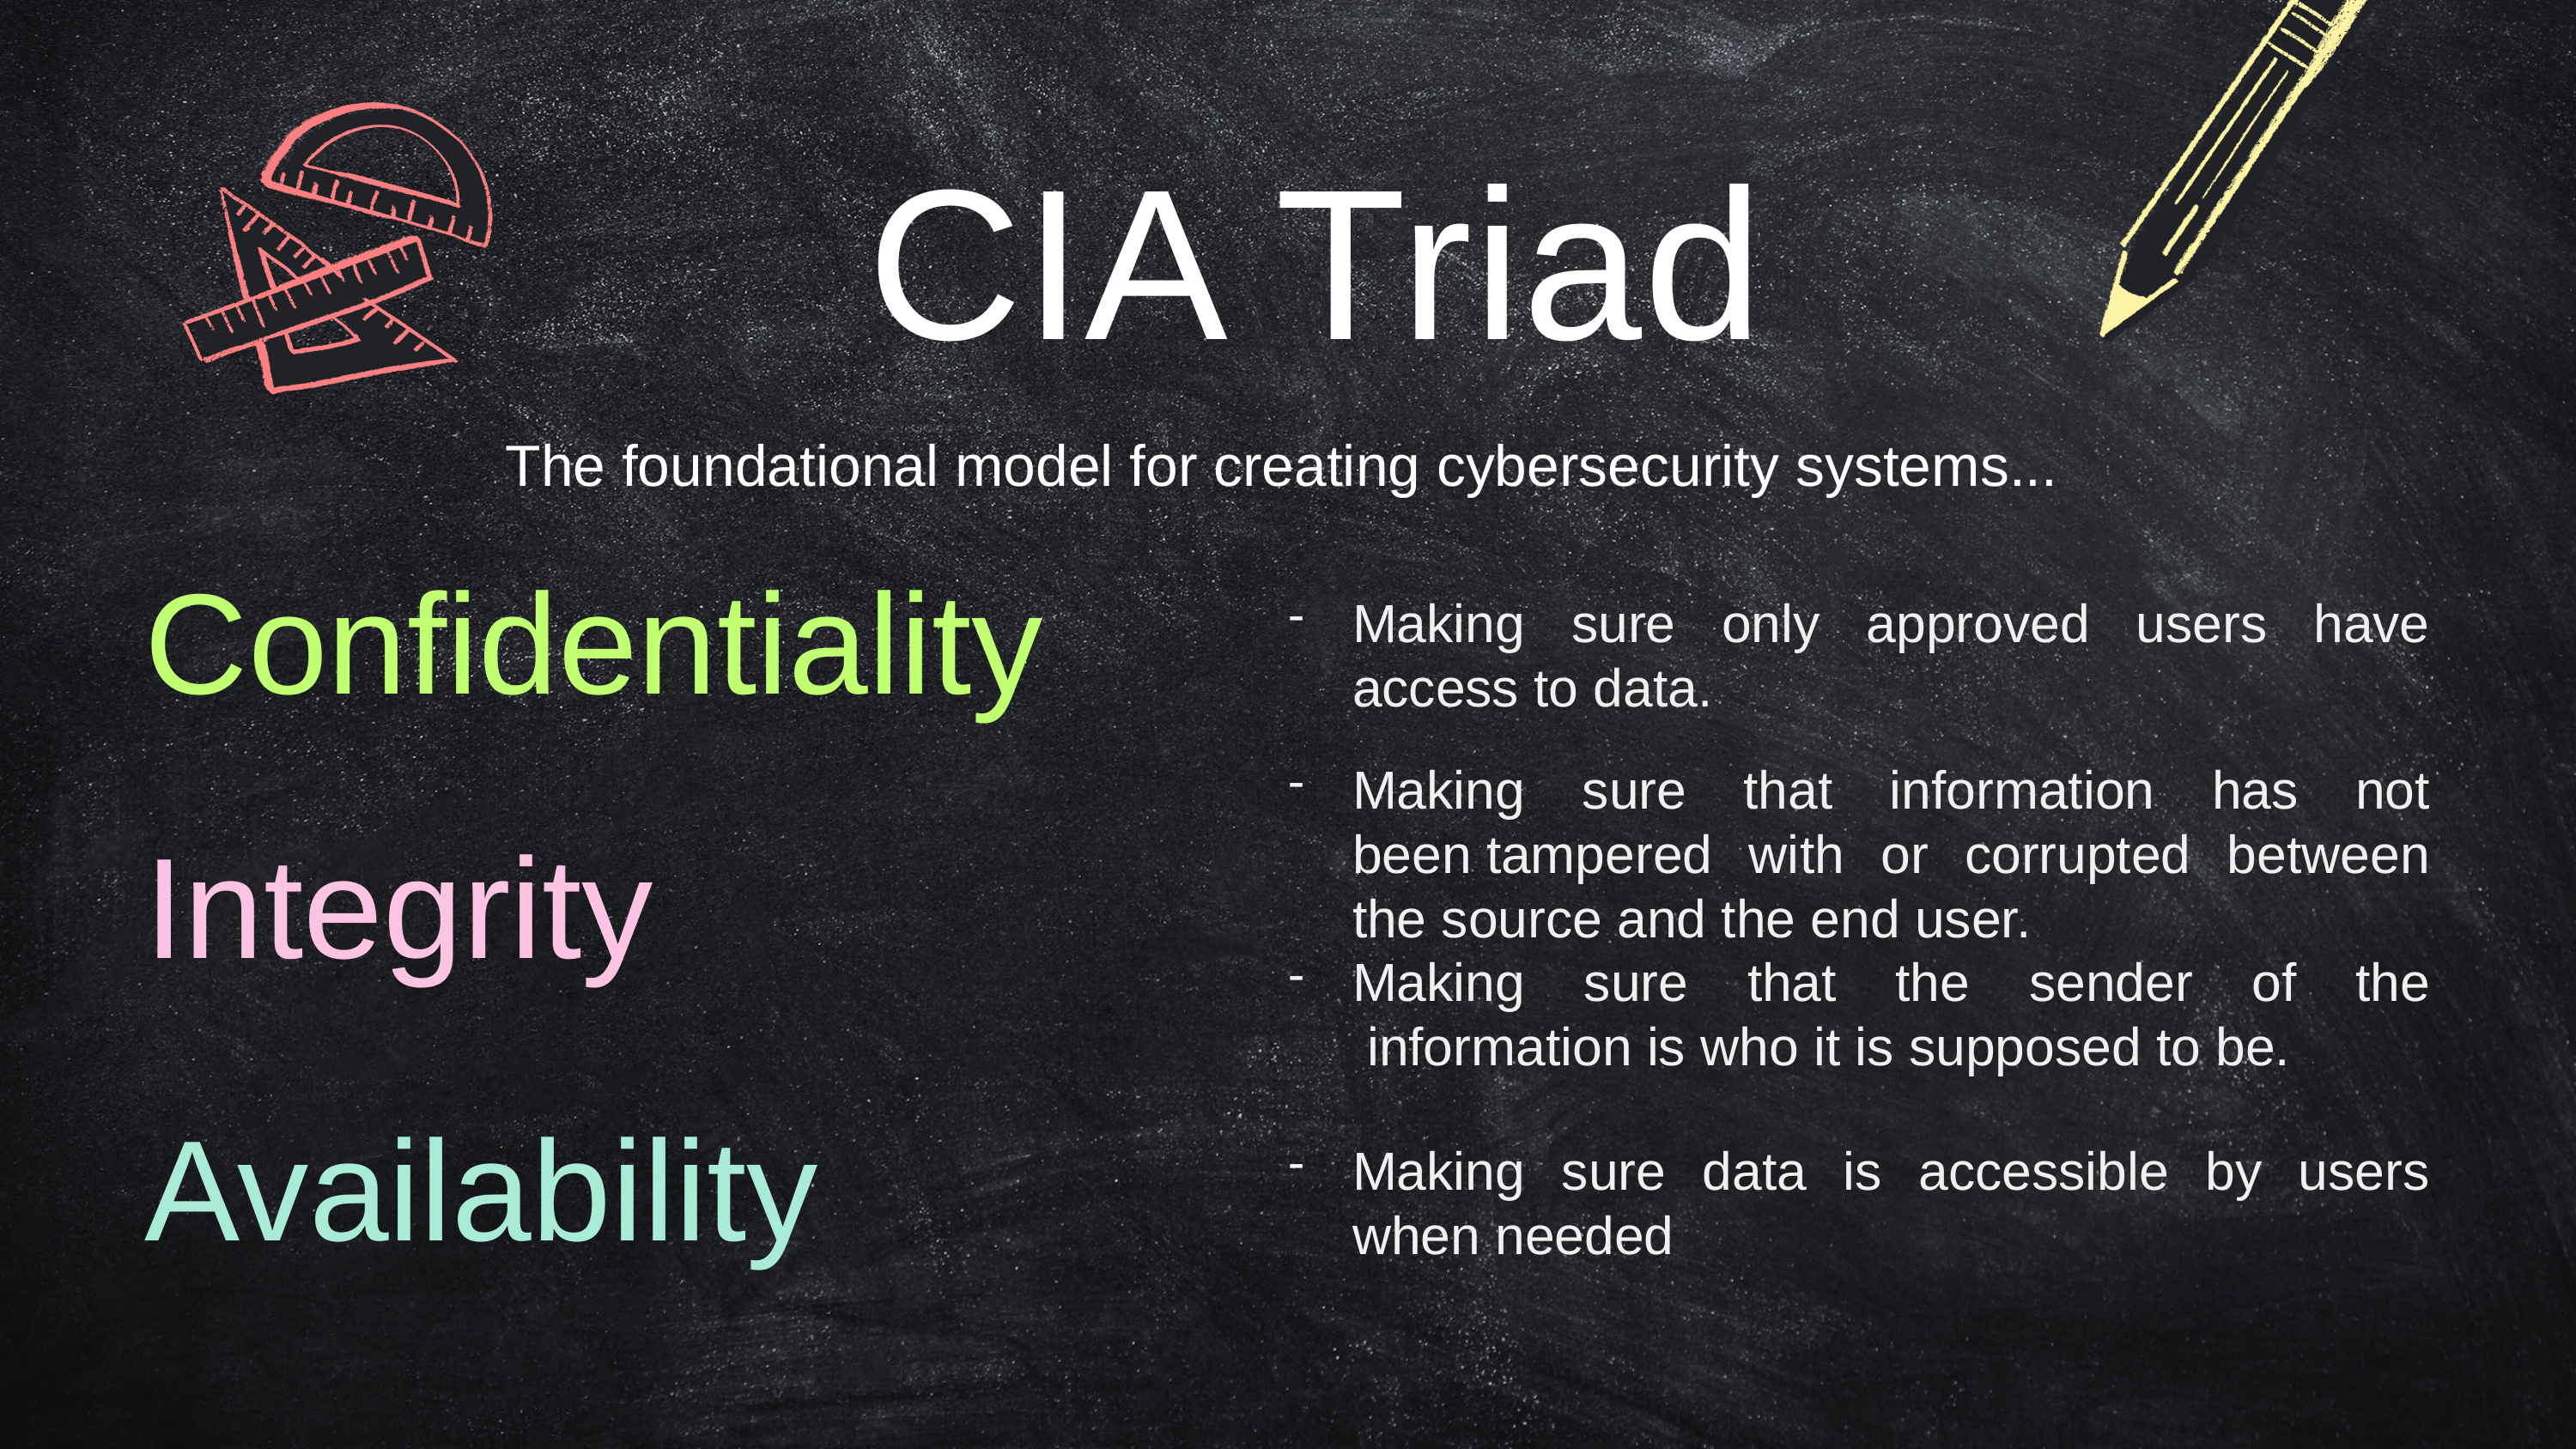

CIA Triad
The foundational model for creating cybersecurity systems...
Confidentiality
Making sure only approved users have access to data.
Making sure that information has not been tampered with or corrupted between the source and the end user.
Making sure that the sender of the  information is who it is supposed to be.
Integrity
Availability
Making sure data is accessible by users when needed